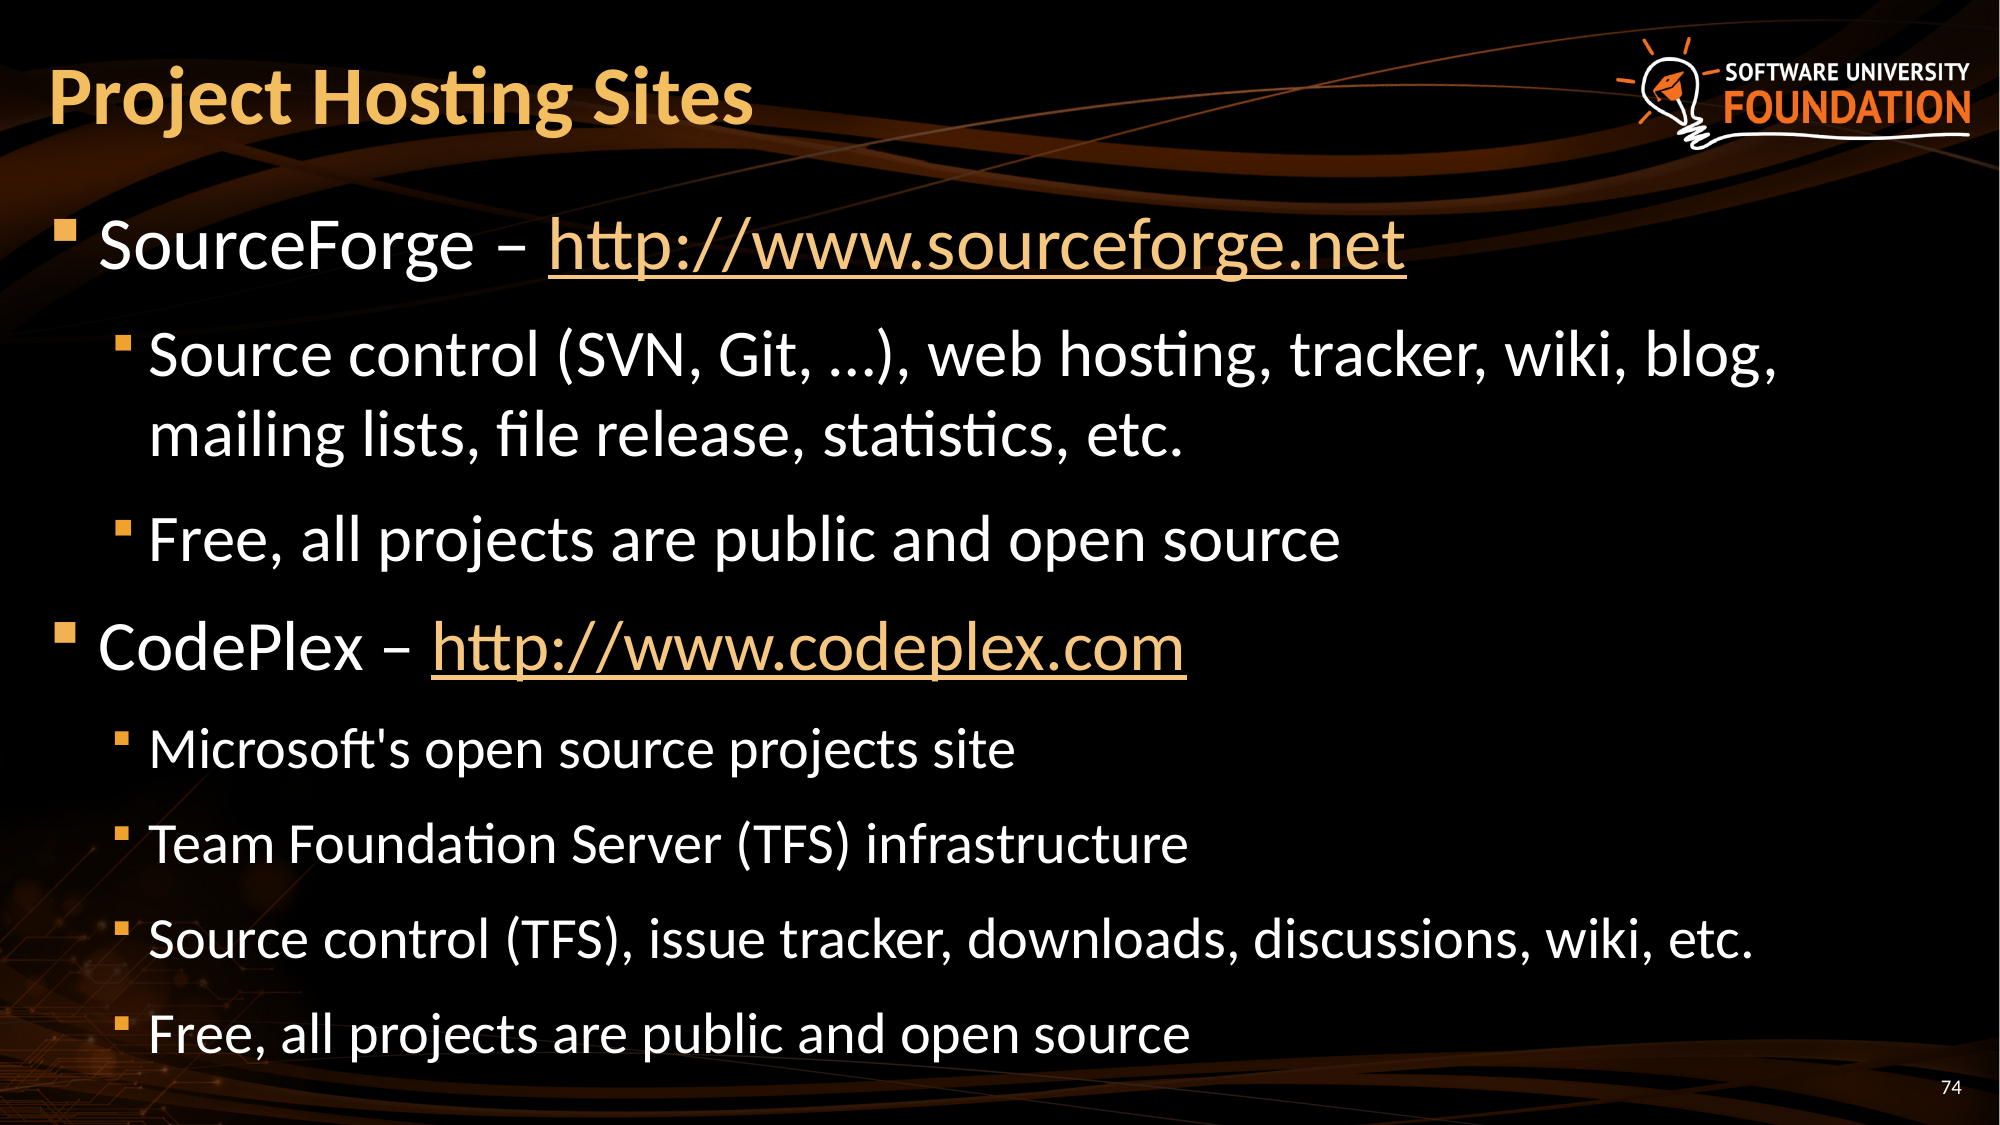

# Project Hosting Sites
SourceForge – http://www.sourceforge.net
Source control (SVN, Git, …), web hosting, tracker, wiki, blog, mailing lists, file release, statistics, etc.
Free, all projects are public and open source
CodePlex – http://www.codeplex.com
Microsoft's open source projects site
Team Foundation Server (TFS) infrastructure
Source control (TFS), issue tracker, downloads, discussions, wiki, etc.
Free, all projects are public and open source

74